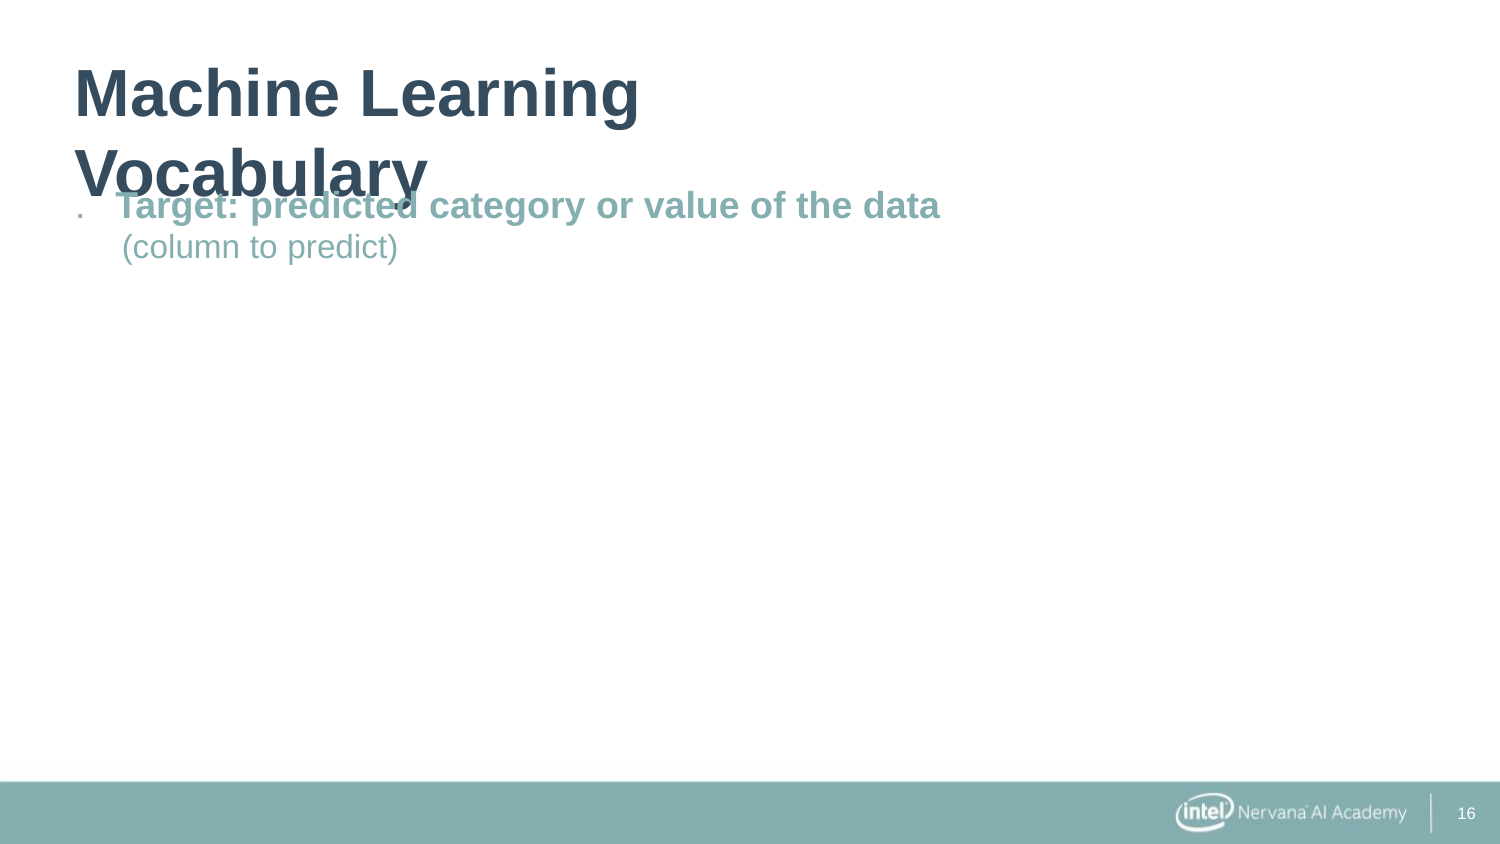

Machine Learning Vocabulary
. Target: predicted category or value of the data
(column to predict)
16